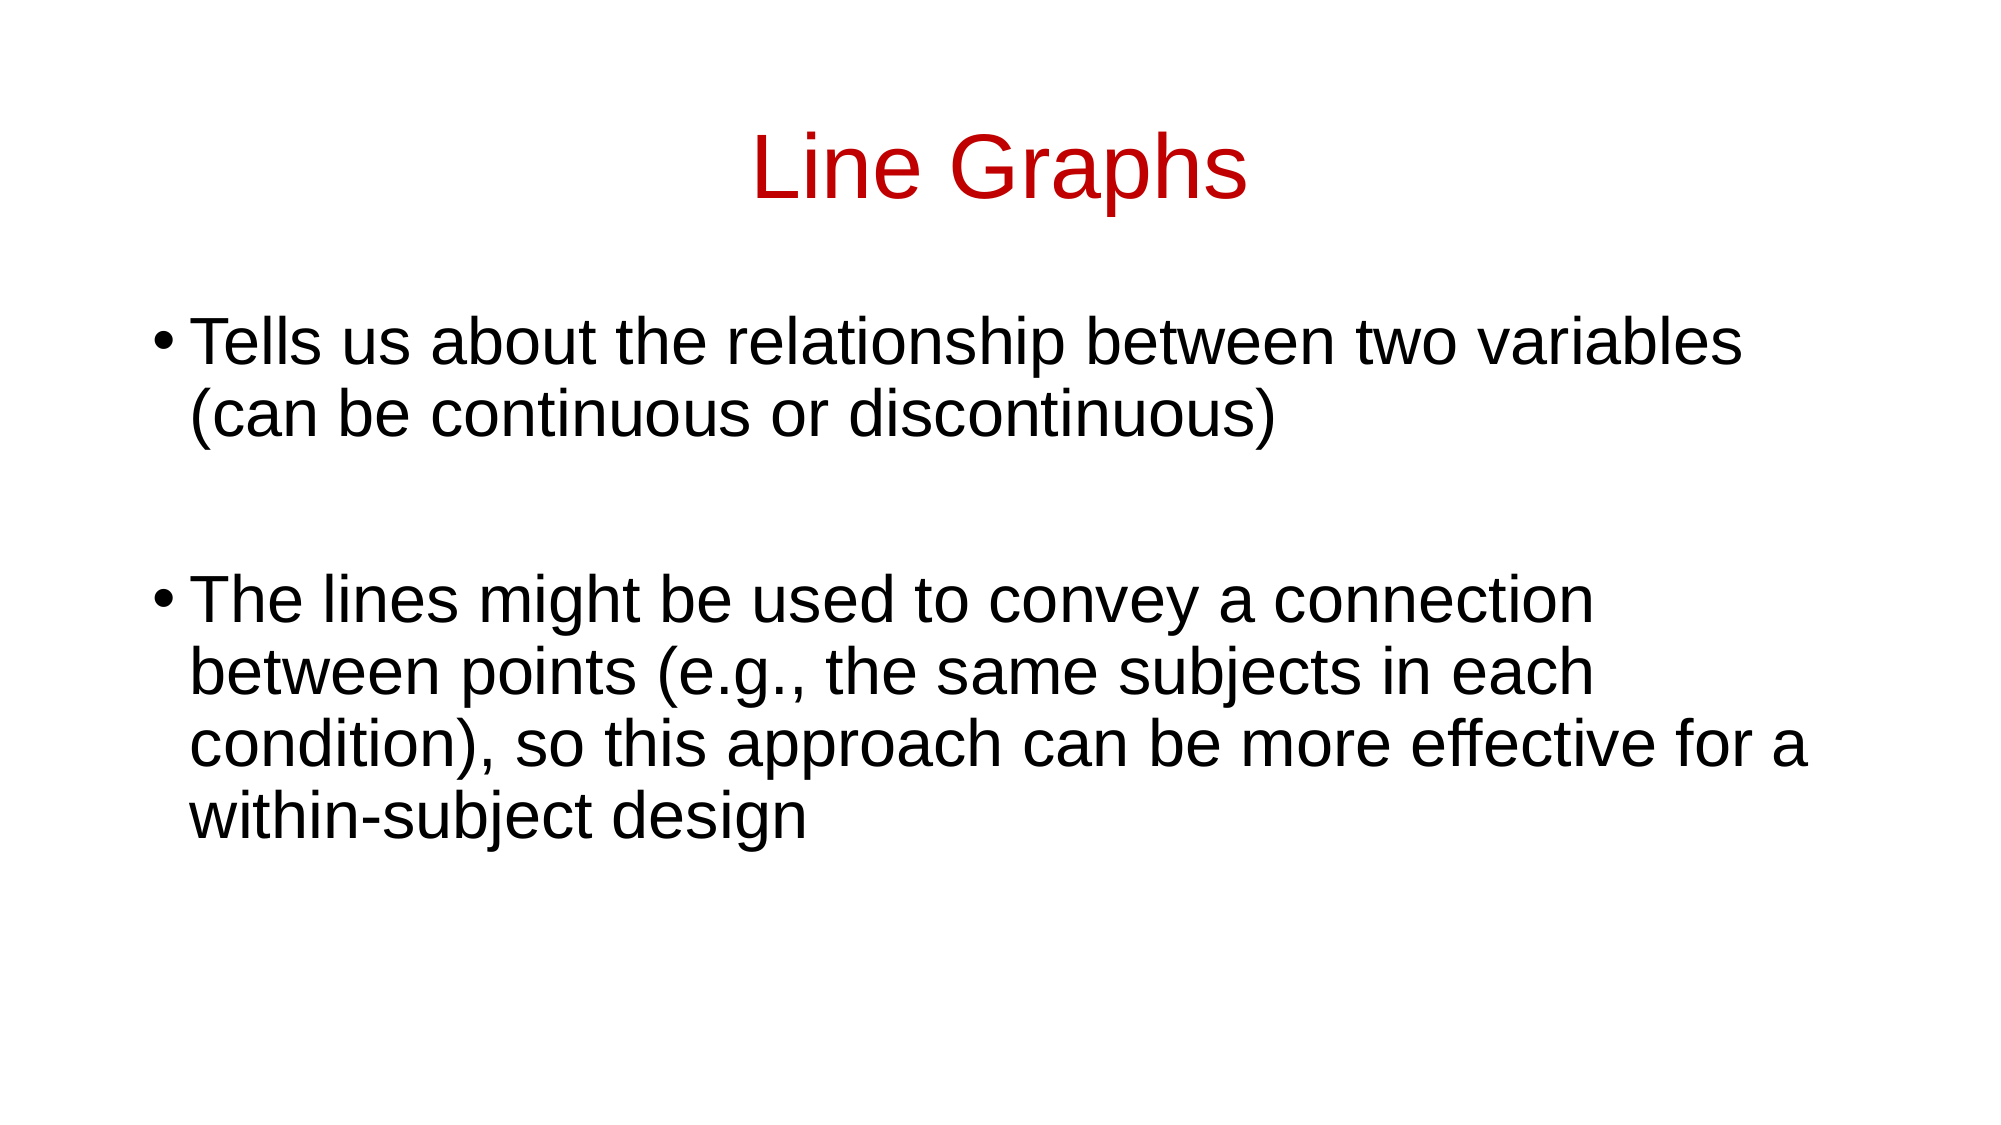

# Line Graphs
Tells us about the relationship between two variables (can be continuous or discontinuous)

The lines might be used to convey a connection between points (e.g., the same subjects in each condition), so this approach can be more effective for a within-subject design